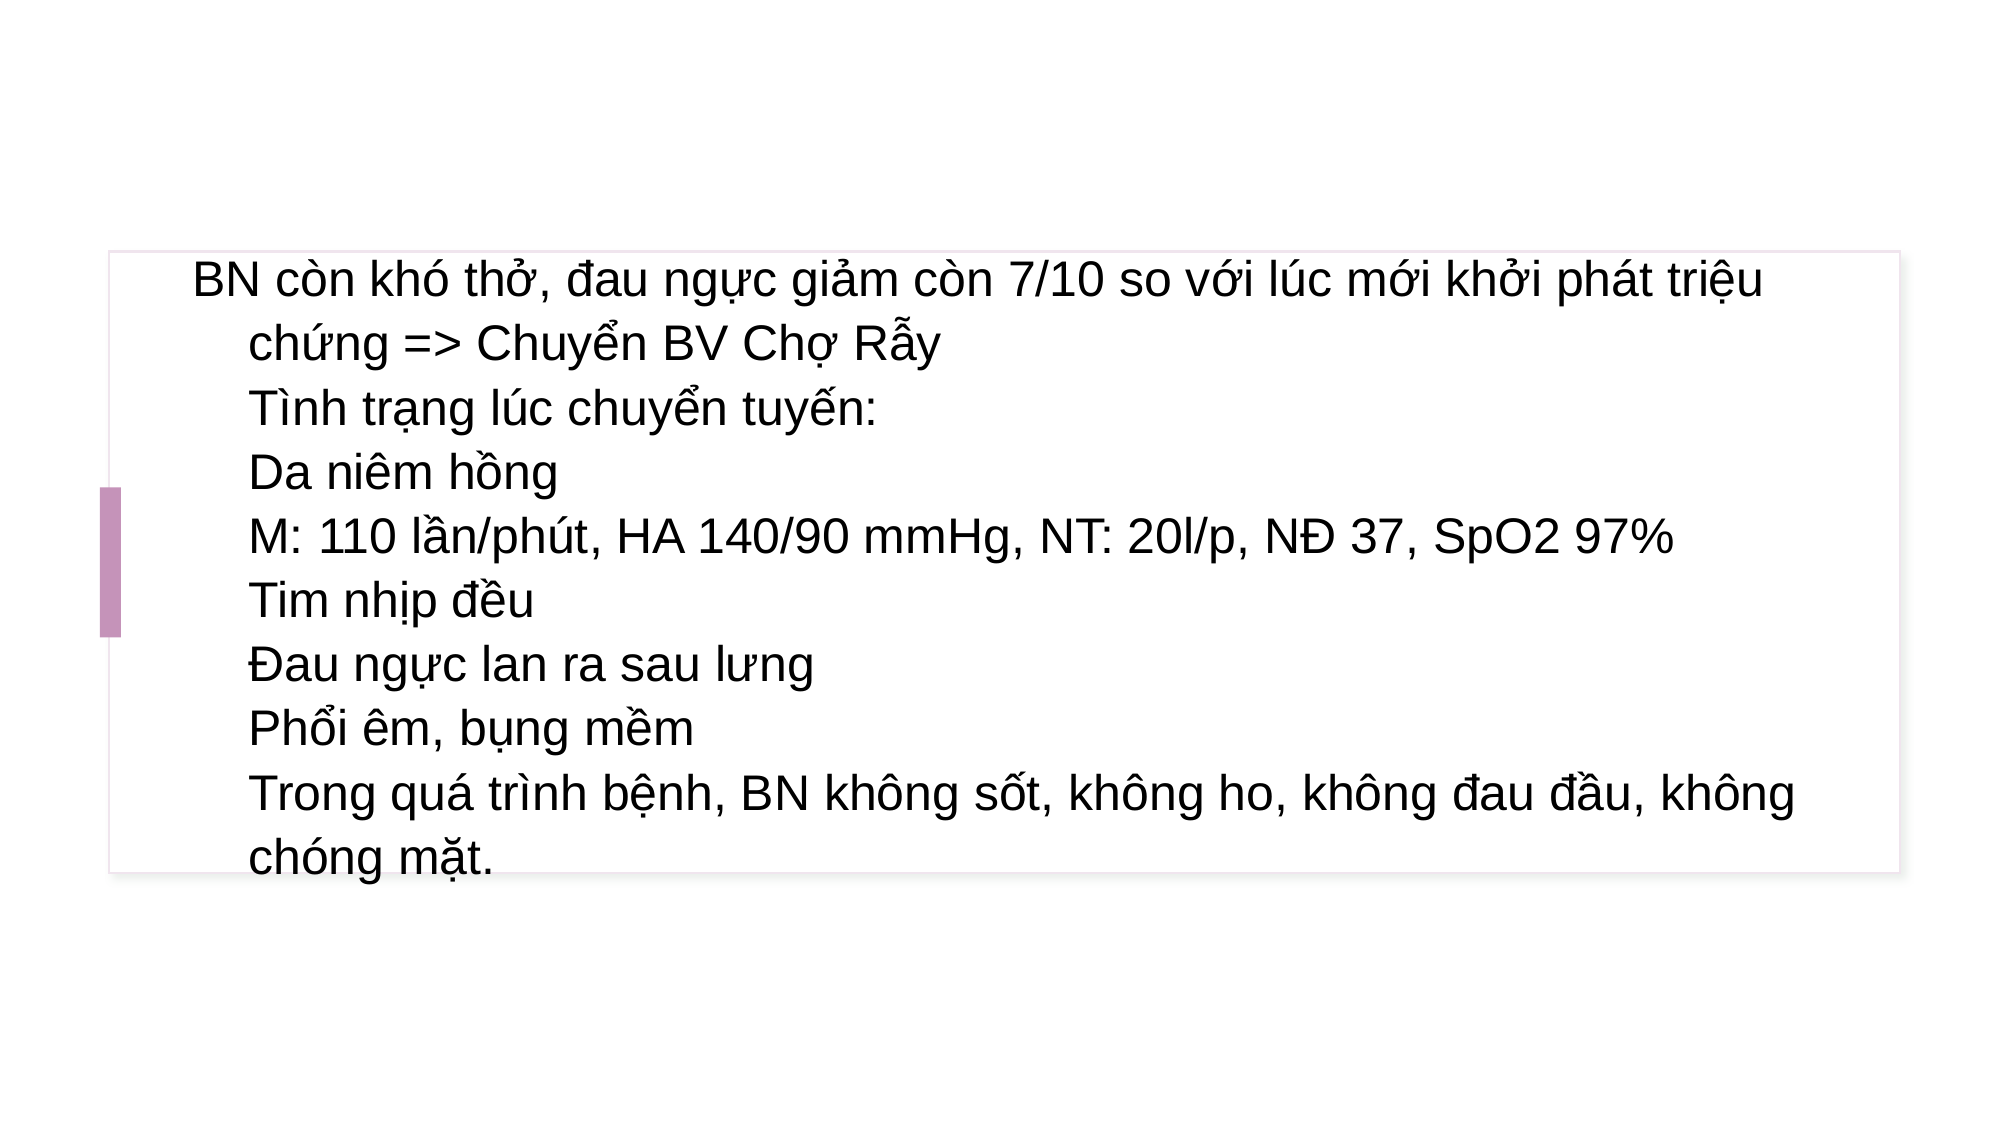

# BN còn khó thở, đau ngực giảm còn 7/10 so với lúc mới khởi phát triệu chứng => Chuyển BV Chợ Rẫy Tình trạng lúc chuyển tuyến: Da niêm hồng M: 110 lần/phút, HA 140/90 mmHg, NT: 20l/p, NĐ 37, SpO2 97% Tim nhịp đều Đau ngực lan ra sau lưng Phổi êm, bụng mềm Trong quá trình bệnh, BN không sốt, không ho, không đau đầu, không chóng mặt.